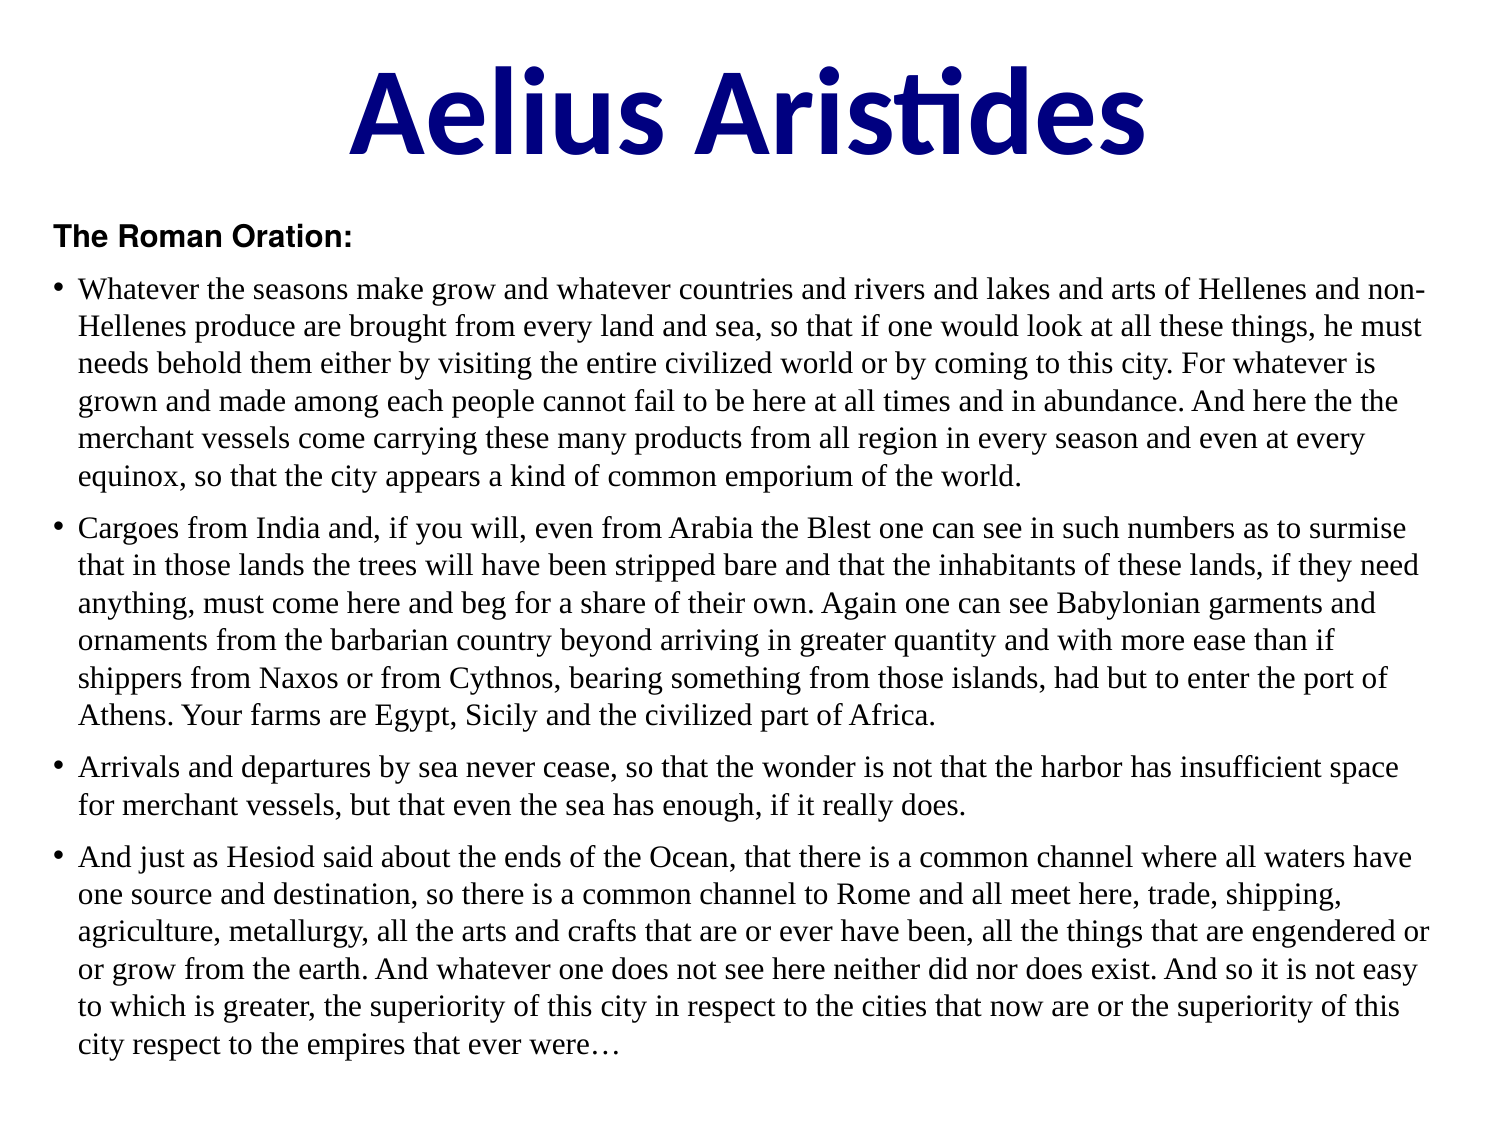

Aelius Aristides
The Roman Oration:
Whatever the seasons make grow and whatever countries and rivers and lakes and arts of Hellenes and non-Hellenes produce are brought from every land and sea, so that if one would look at all these things, he must needs behold them either by visiting the entire civilized world or by coming to this city. For whatever is grown and made among each people cannot fail to be here at all times and in abundance. And here the the merchant vessels come carrying these many products from all region in every season and even at every equinox, so that the city appears a kind of common emporium of the world.
Cargoes from India and, if you will, even from Arabia the Blest one can see in such numbers as to surmise that in those lands the trees will have been stripped bare and that the inhabitants of these lands, if they need anything, must come here and beg for a share of their own. Again one can see Babylonian garments and ornaments from the barbarian country beyond arriving in greater quantity and with more ease than if shippers from Naxos or from Cythnos, bearing something from those islands, had but to enter the port of Athens. Your farms are Egypt, Sicily and the civilized part of Africa.
Arrivals and departures by sea never cease, so that the wonder is not that the harbor has insufficient space for merchant vessels, but that even the sea has enough, if it really does.
And just as Hesiod said about the ends of the Ocean, that there is a common channel where all waters have one source and destination, so there is a common channel to Rome and all meet here, trade, shipping, agriculture, metallurgy, all the arts and crafts that are or ever have been, all the things that are engendered or or grow from the earth. And whatever one does not see here neither did nor does exist. And so it is not easy to which is greater, the superiority of this city in respect to the cities that now are or the superiority of this city respect to the empires that ever were…